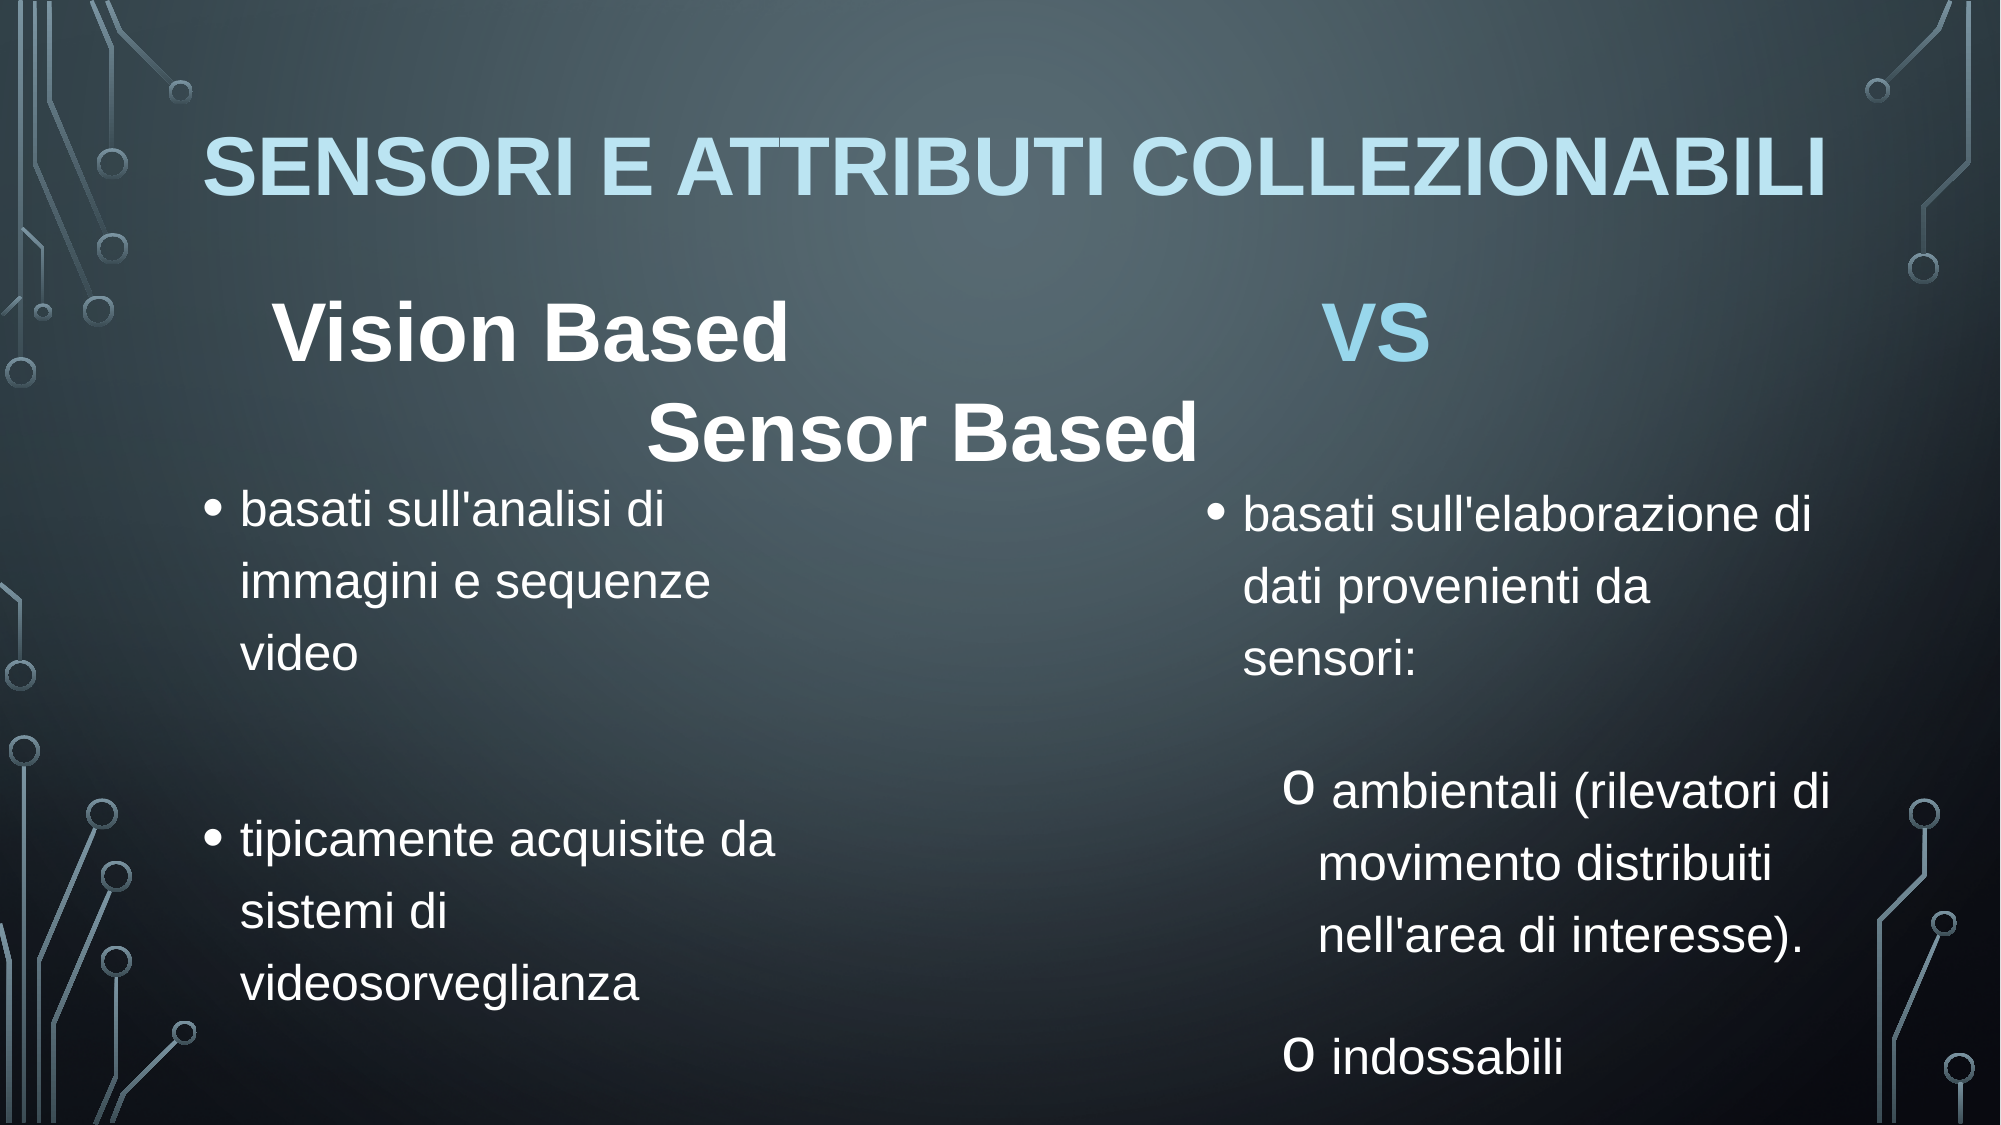

# Sensori e attributi collezionabili
	Vision Based 				VS		 		Sensor Based
basati sull'analisi di immagini e sequenze video

tipicamente acquisite da sistemi di videosorveglianza
basati sull'elaborazione di dati provenienti da sensori:

 ambientali (rilevatori di movimento distribuiti nell'area di interesse).

 indossabili